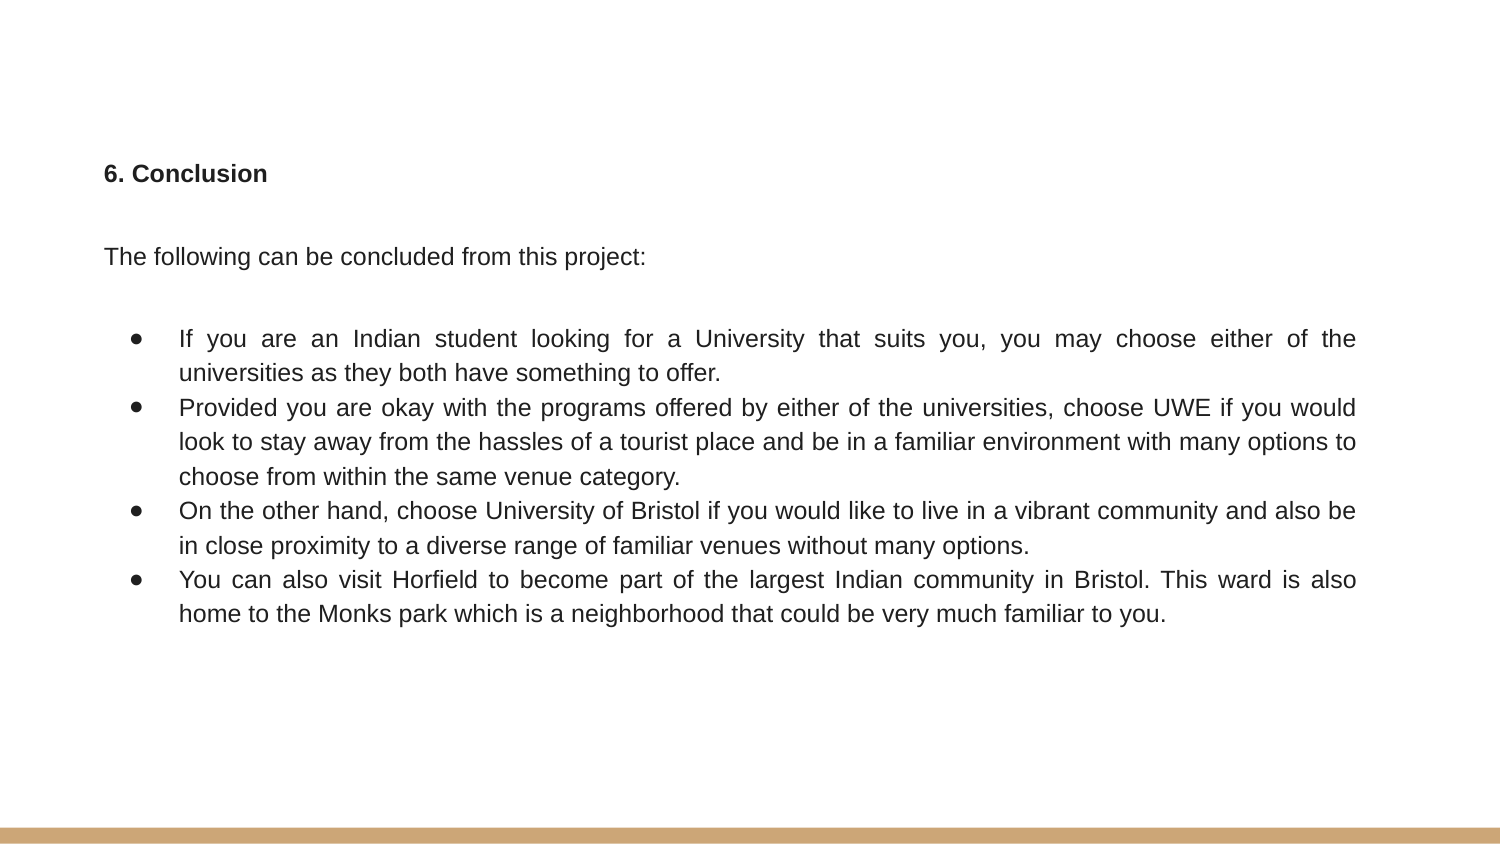

6. Conclusion
The following can be concluded from this project:
If you are an Indian student looking for a University that suits you, you may choose either of the universities as they both have something to offer.
Provided you are okay with the programs offered by either of the universities, choose UWE if you would look to stay away from the hassles of a tourist place and be in a familiar environment with many options to choose from within the same venue category.
On the other hand, choose University of Bristol if you would like to live in a vibrant community and also be in close proximity to a diverse range of familiar venues without many options.
You can also visit Horfield to become part of the largest Indian community in Bristol. This ward is also home to the Monks park which is a neighborhood that could be very much familiar to you.